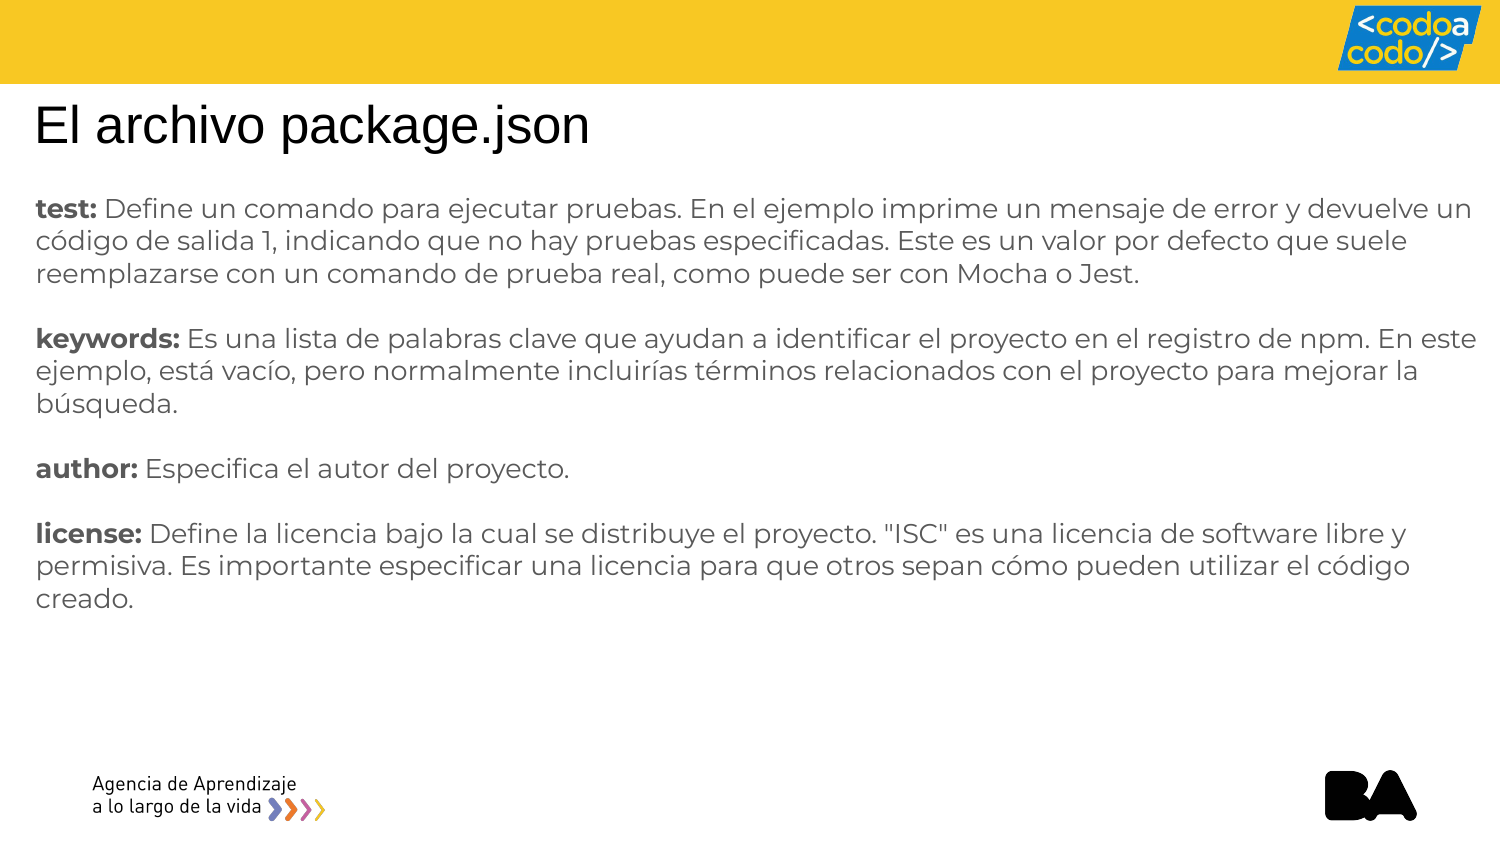

# El archivo package.json
test: Define un comando para ejecutar pruebas. En el ejemplo imprime un mensaje de error y devuelve un código de salida 1, indicando que no hay pruebas especificadas. Este es un valor por defecto que suele reemplazarse con un comando de prueba real, como puede ser con Mocha o Jest.

keywords: Es una lista de palabras clave que ayudan a identificar el proyecto en el registro de npm. En este ejemplo, está vacío, pero normalmente incluirías términos relacionados con el proyecto para mejorar la búsqueda.

author: Especifica el autor del proyecto.

license: Define la licencia bajo la cual se distribuye el proyecto. "ISC" es una licencia de software libre y permisiva. Es importante especificar una licencia para que otros sepan cómo pueden utilizar el código creado.